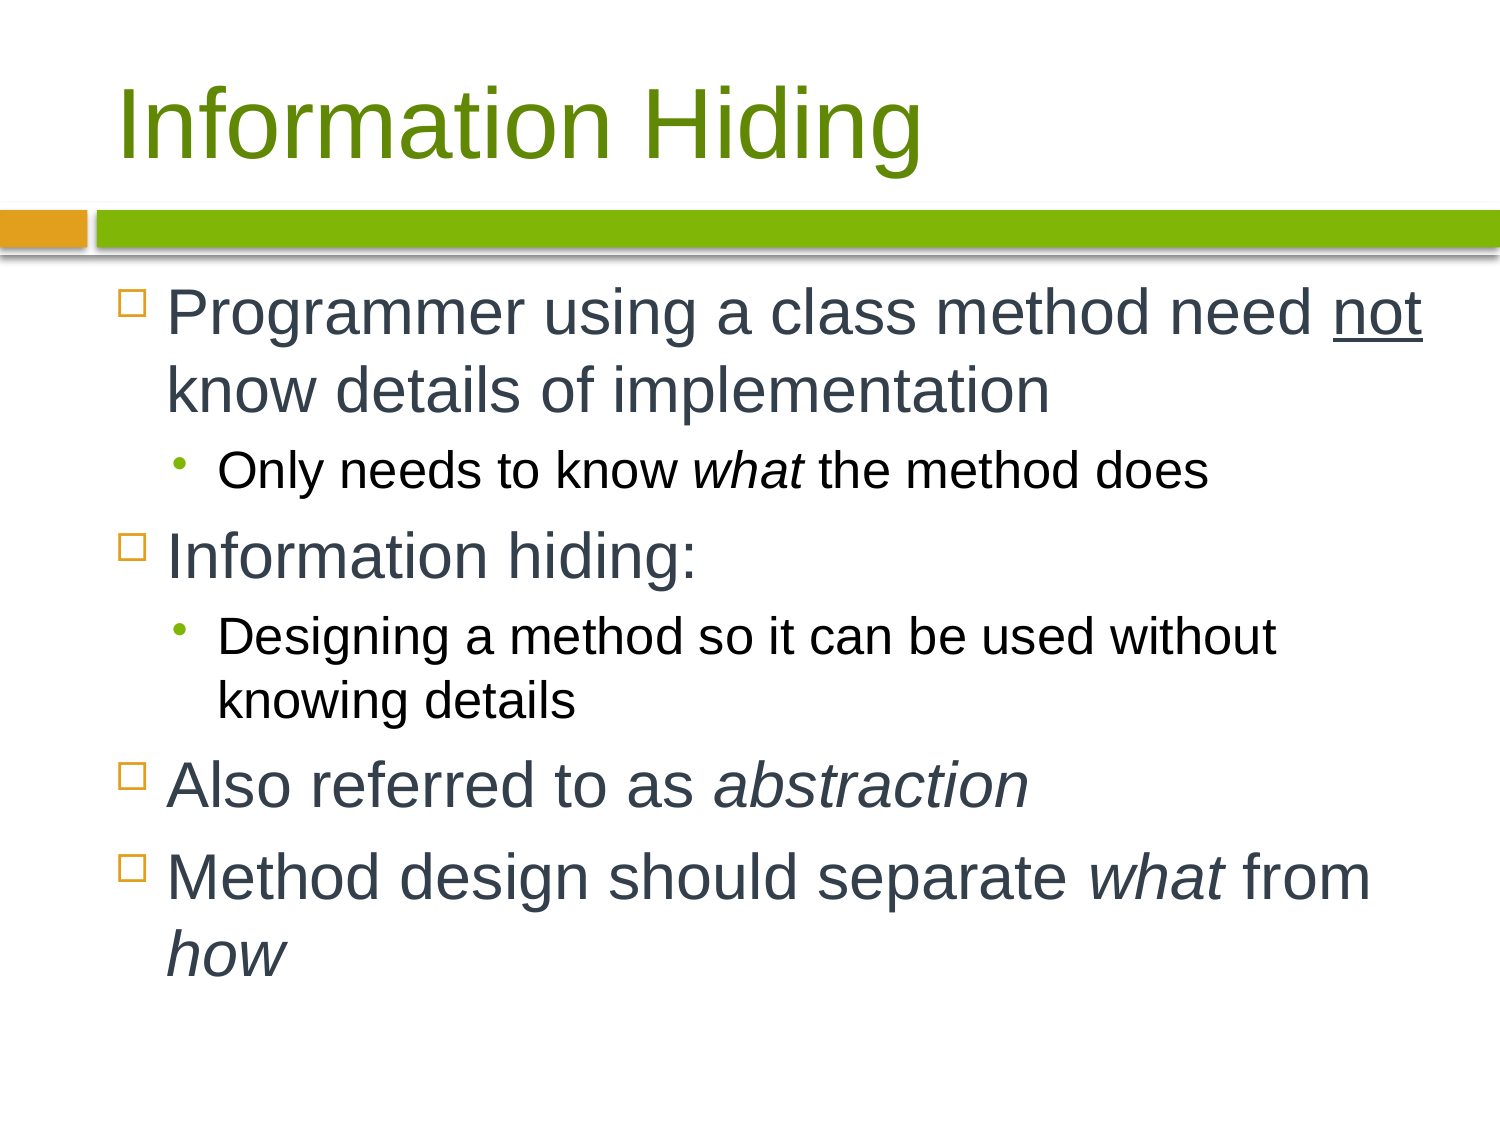

# Information Hiding
Programmer using a class method need not know details of implementation
Only needs to know what the method does
Information hiding:
Designing a method so it can be used without knowing details
Also referred to as abstraction
Method design should separate what from how